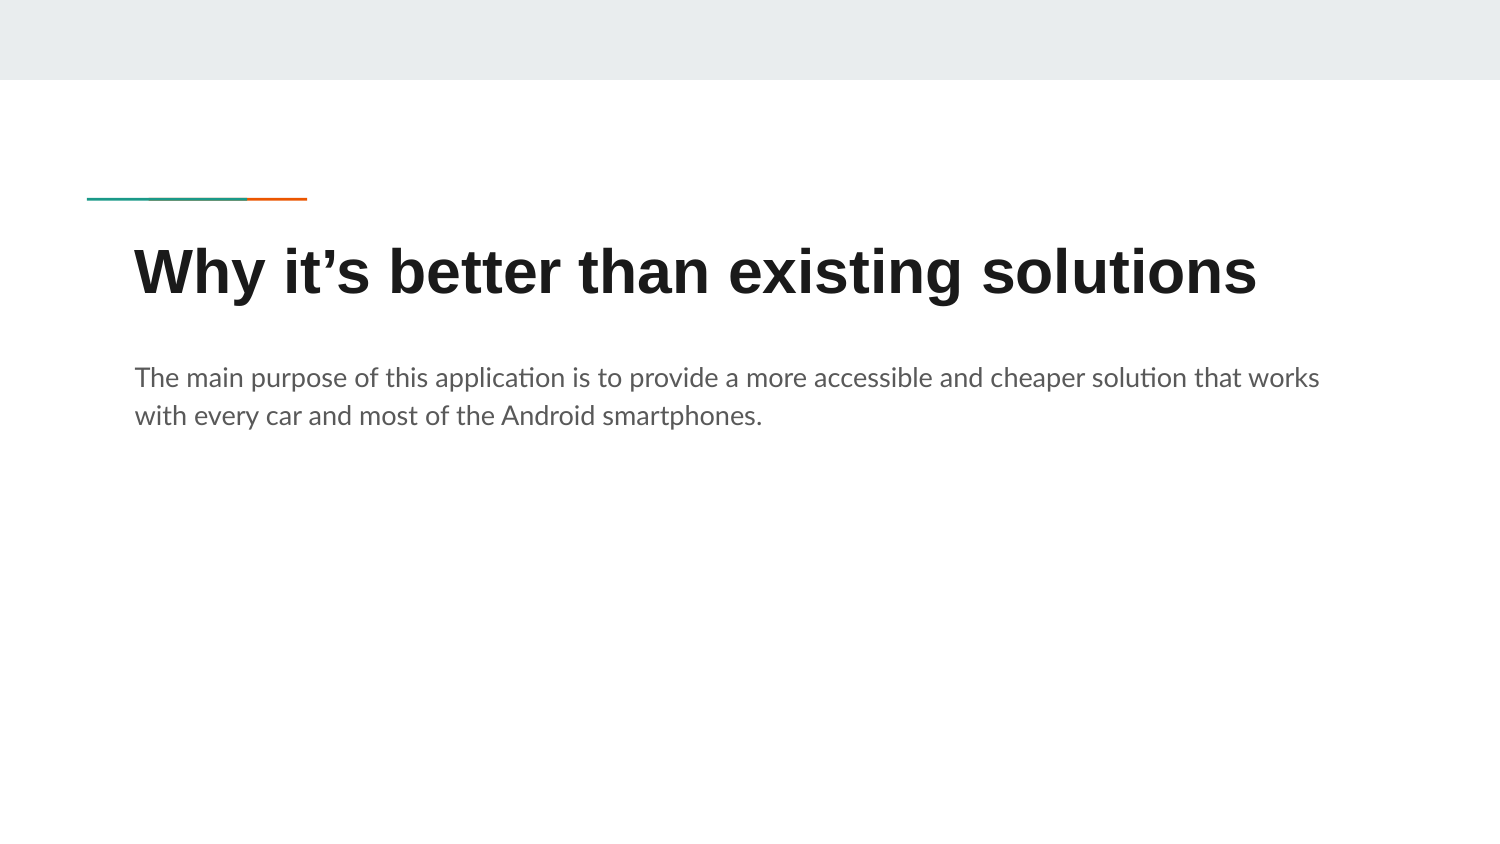

# Why it’s better than existing solutions
The main purpose of this application is to provide a more accessible and cheaper solution that works with every car and most of the Android smartphones.